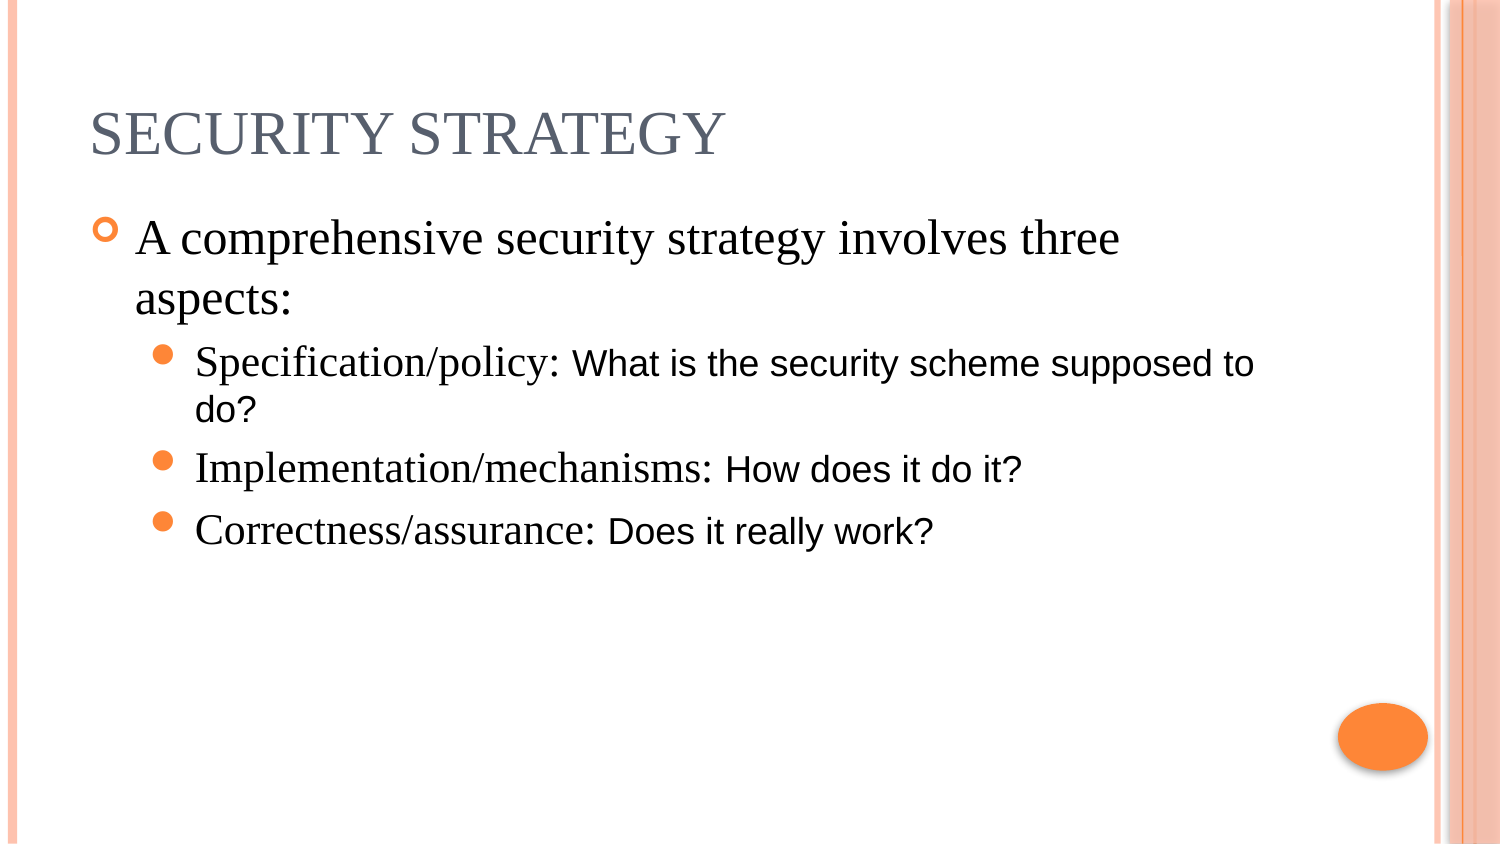

# Security Strategy
A comprehensive security strategy involves three aspects:
Specification/policy: What is the security scheme supposed to do?
Implementation/mechanisms: How does it do it?
Correctness/assurance: Does it really work?